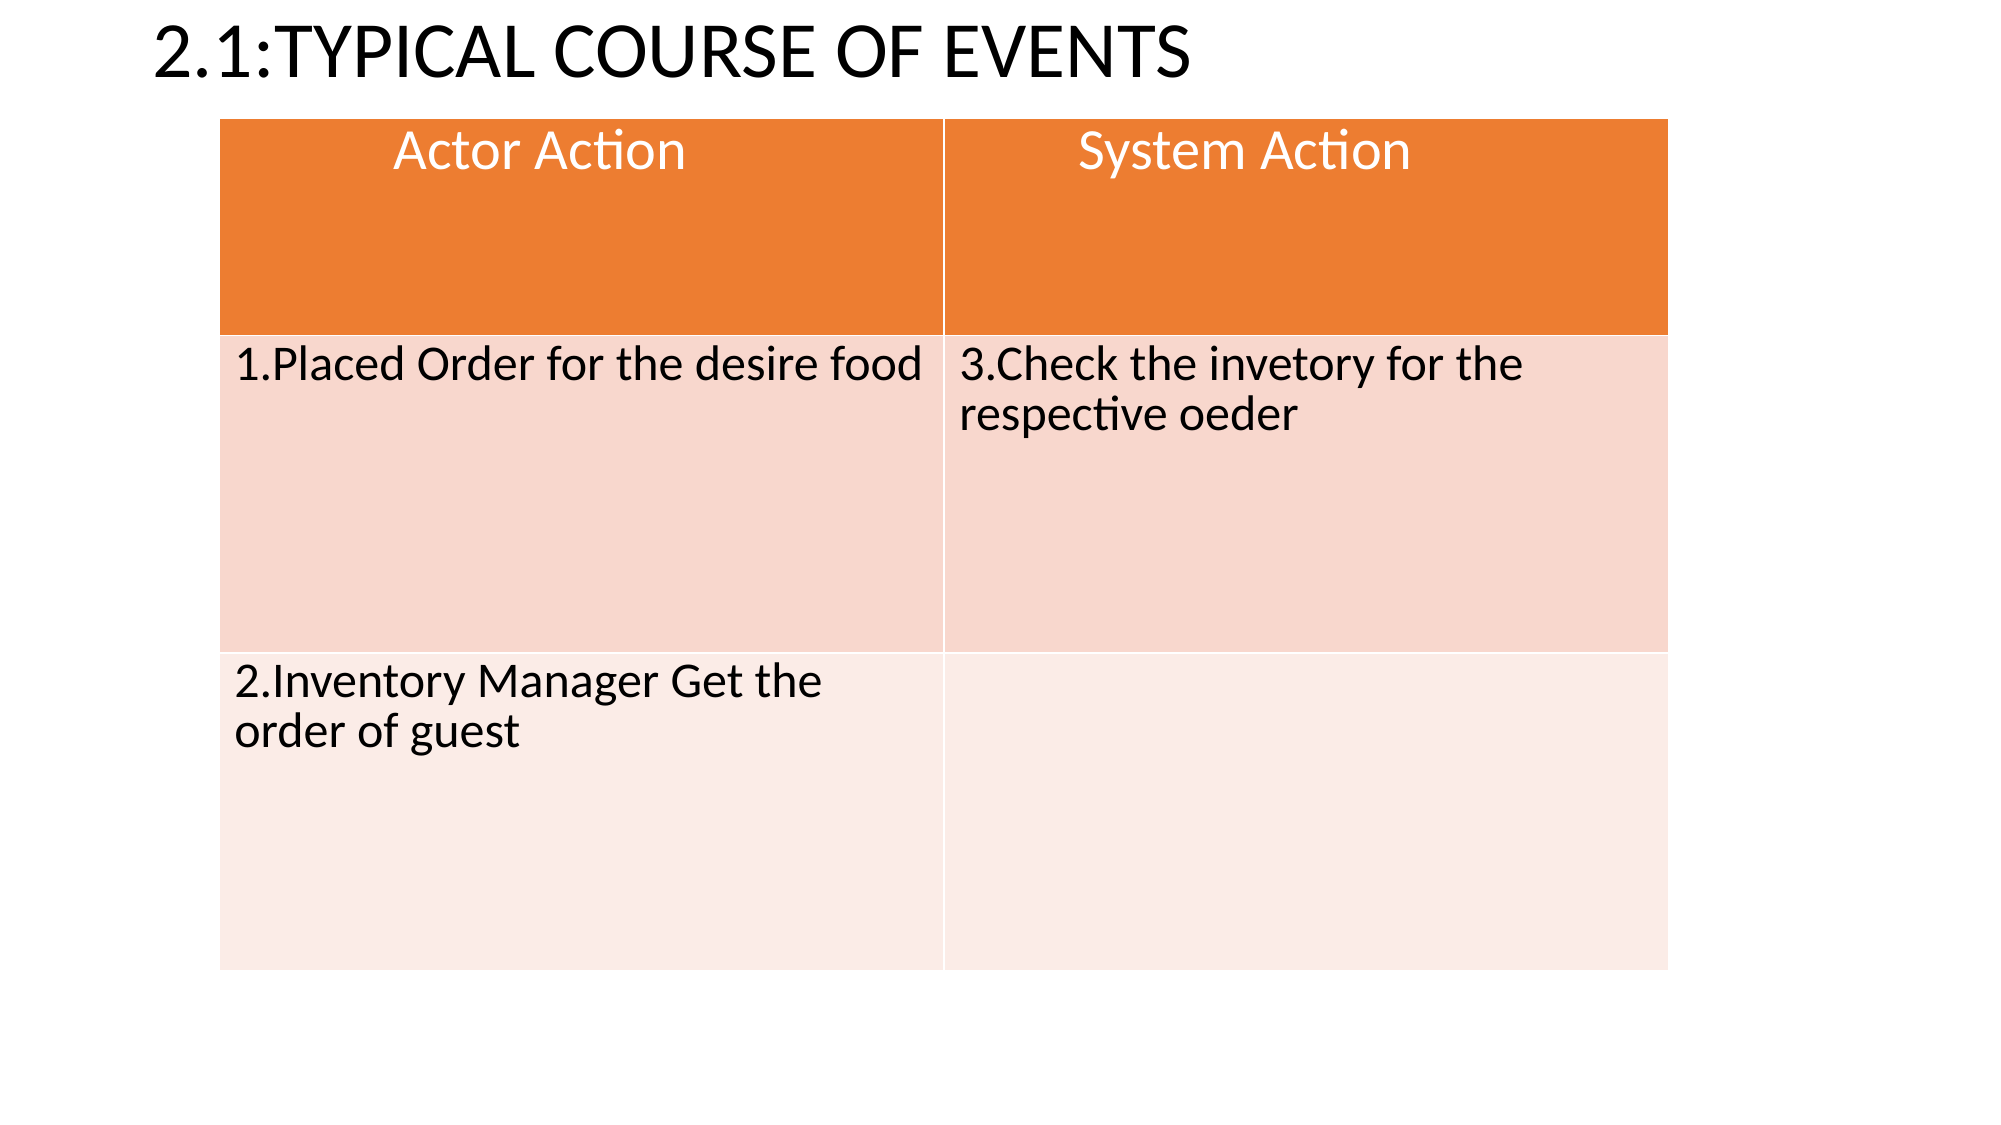

# 2.1:TYPICAL COURSE OF EVENTS
| Actor Action | System Action |
| --- | --- |
| 1.Placed Order for the desire food | 3.Check the invetory for the respective oeder |
| 2.Inventory Manager Get the order of guest |  |